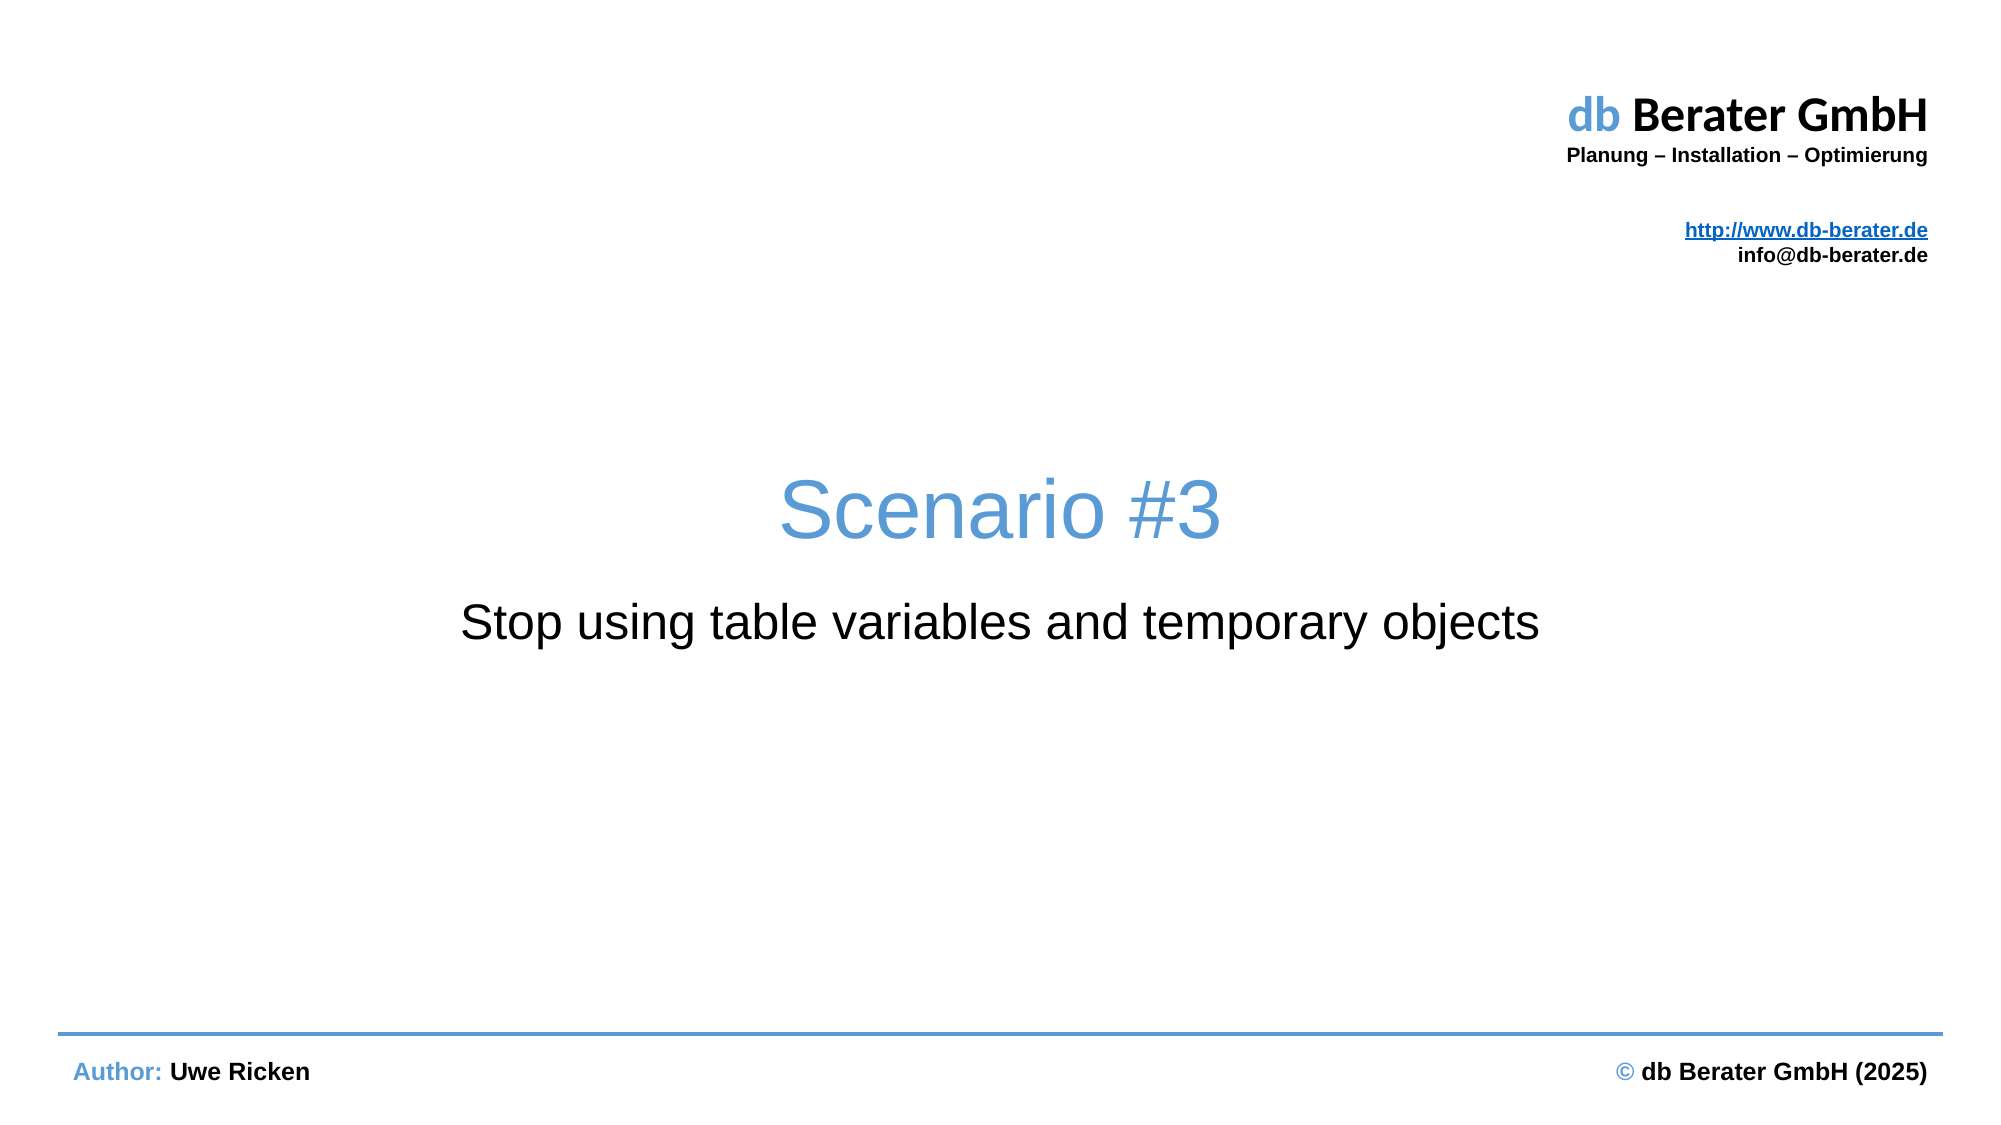

# Scenario #3
Stop using table variables and temporary objects